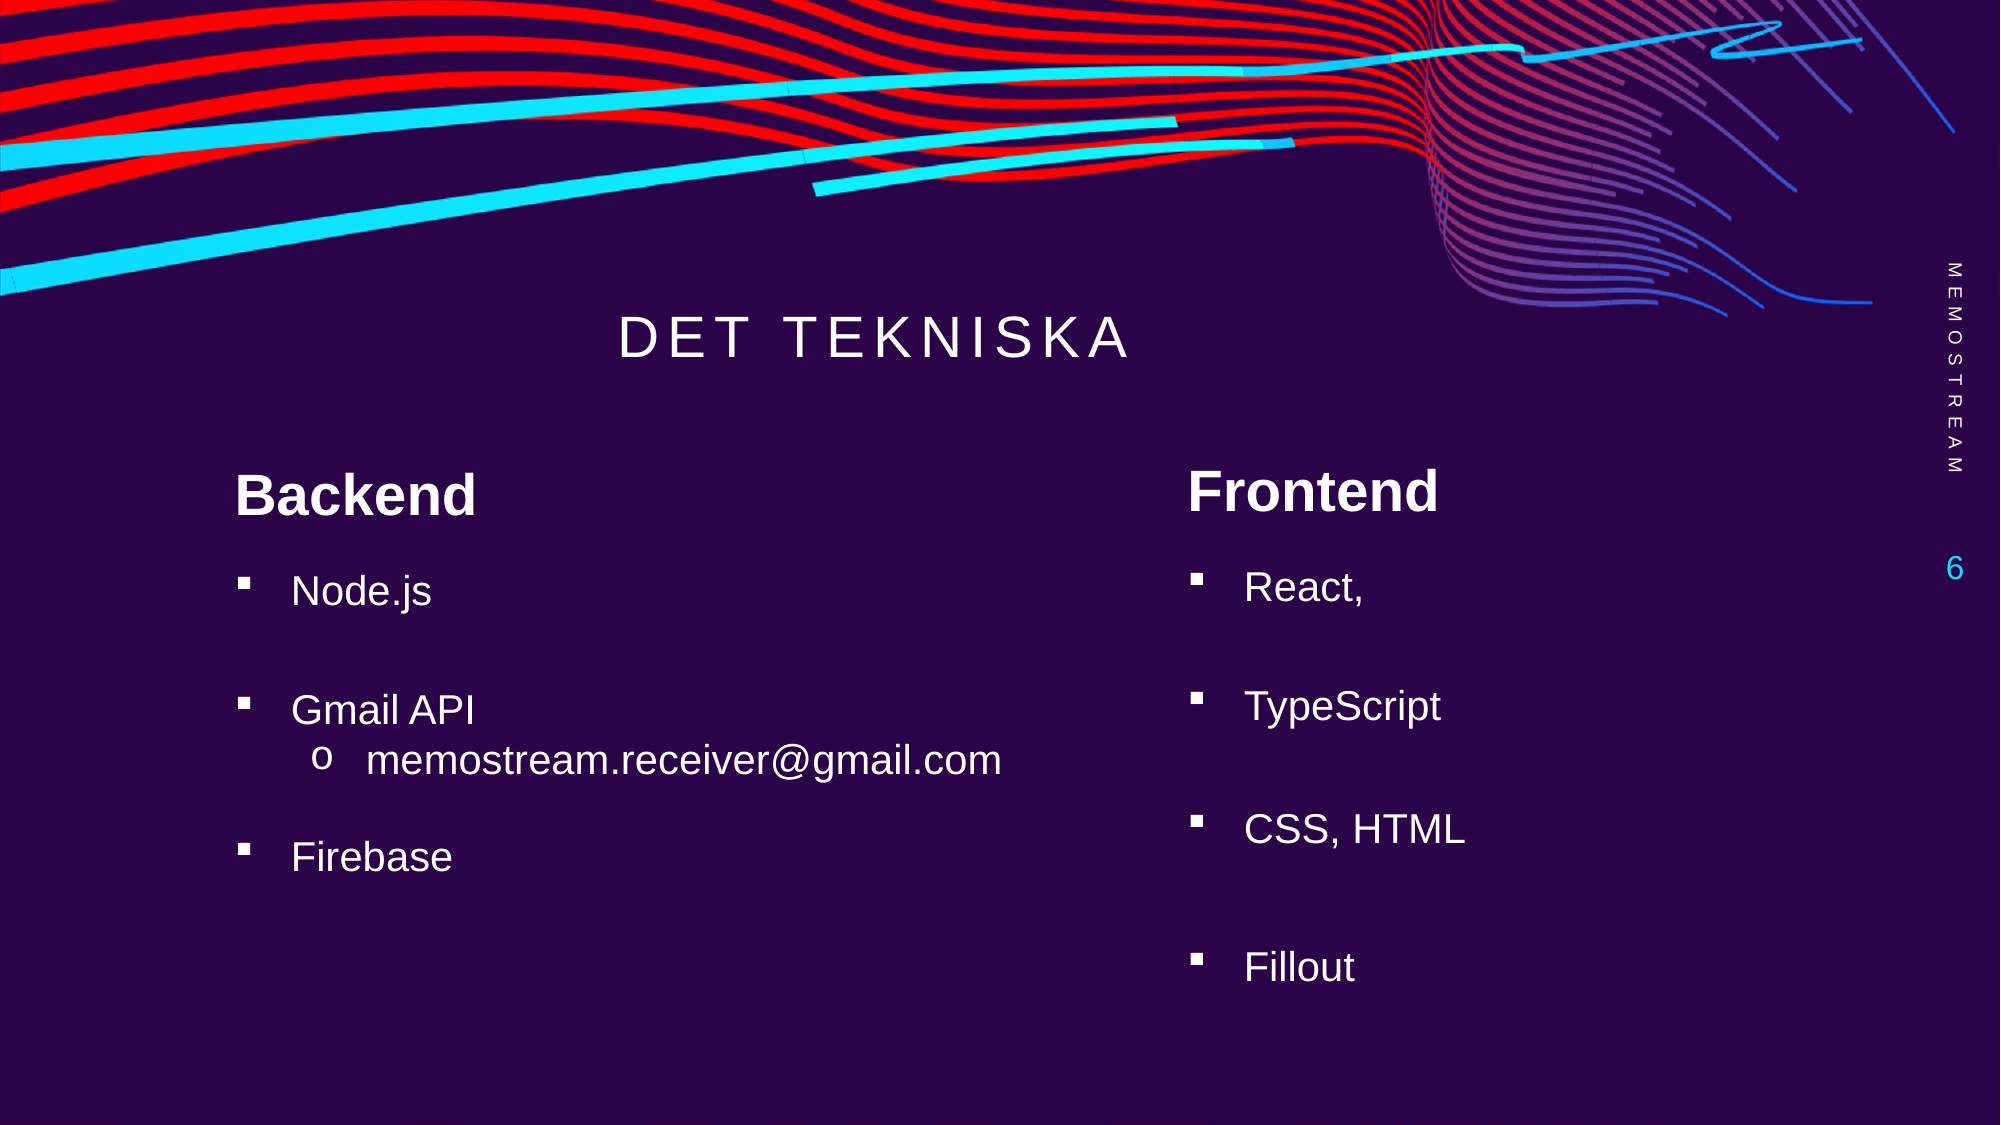

memostream
# Det Tekniska
Frontend
Backend
6
React,
Node.js
TypeScript
Gmail API
memostream.receiver@gmail.com
CSS, HTML
Firebase
Fillout